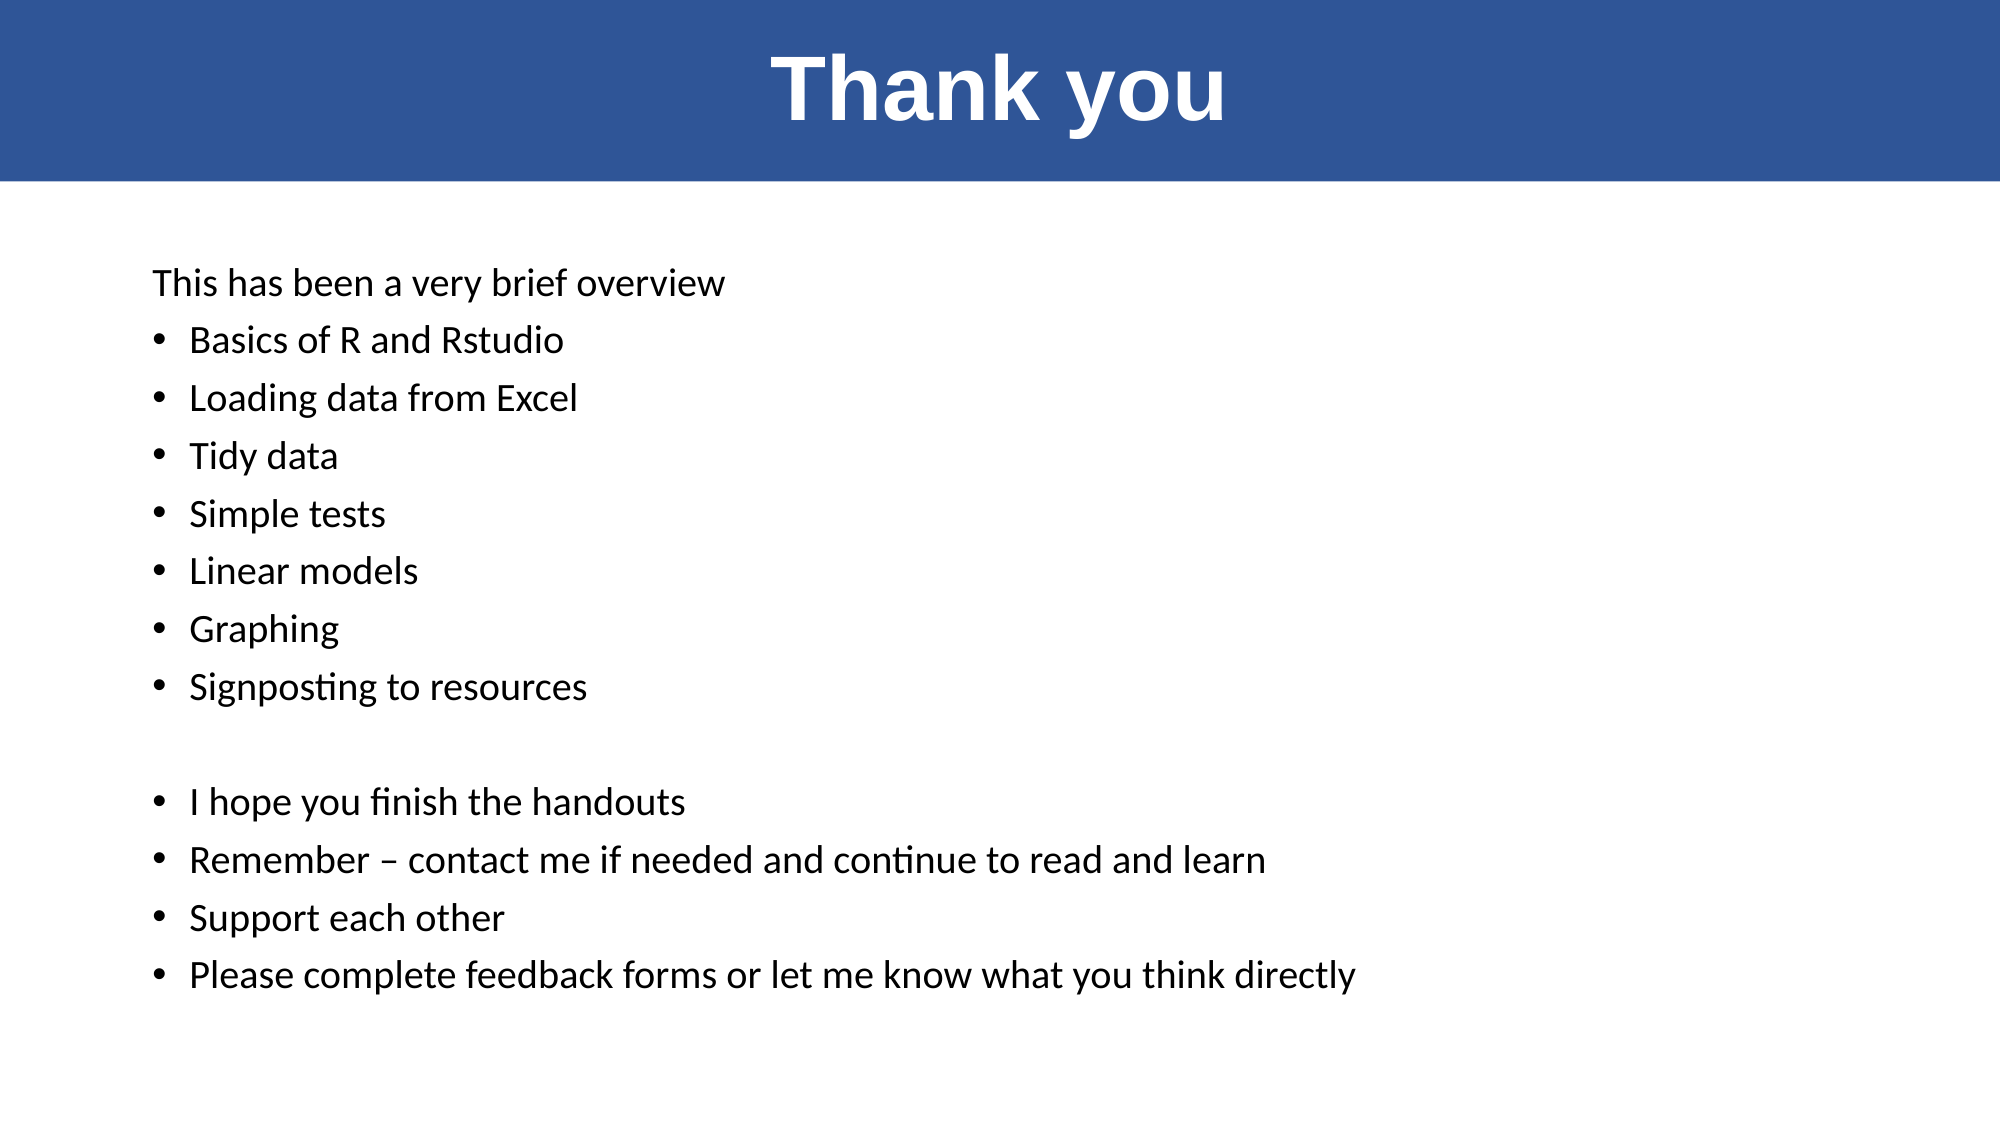

# Thank you
This has been a very brief overview
Basics of R and Rstudio
Loading data from Excel
Tidy data
Simple tests
Linear models
Graphing
Signposting to resources

I hope you finish the handouts
Remember – contact me if needed and continue to read and learn
Support each other
Please complete feedback forms or let me know what you think directly